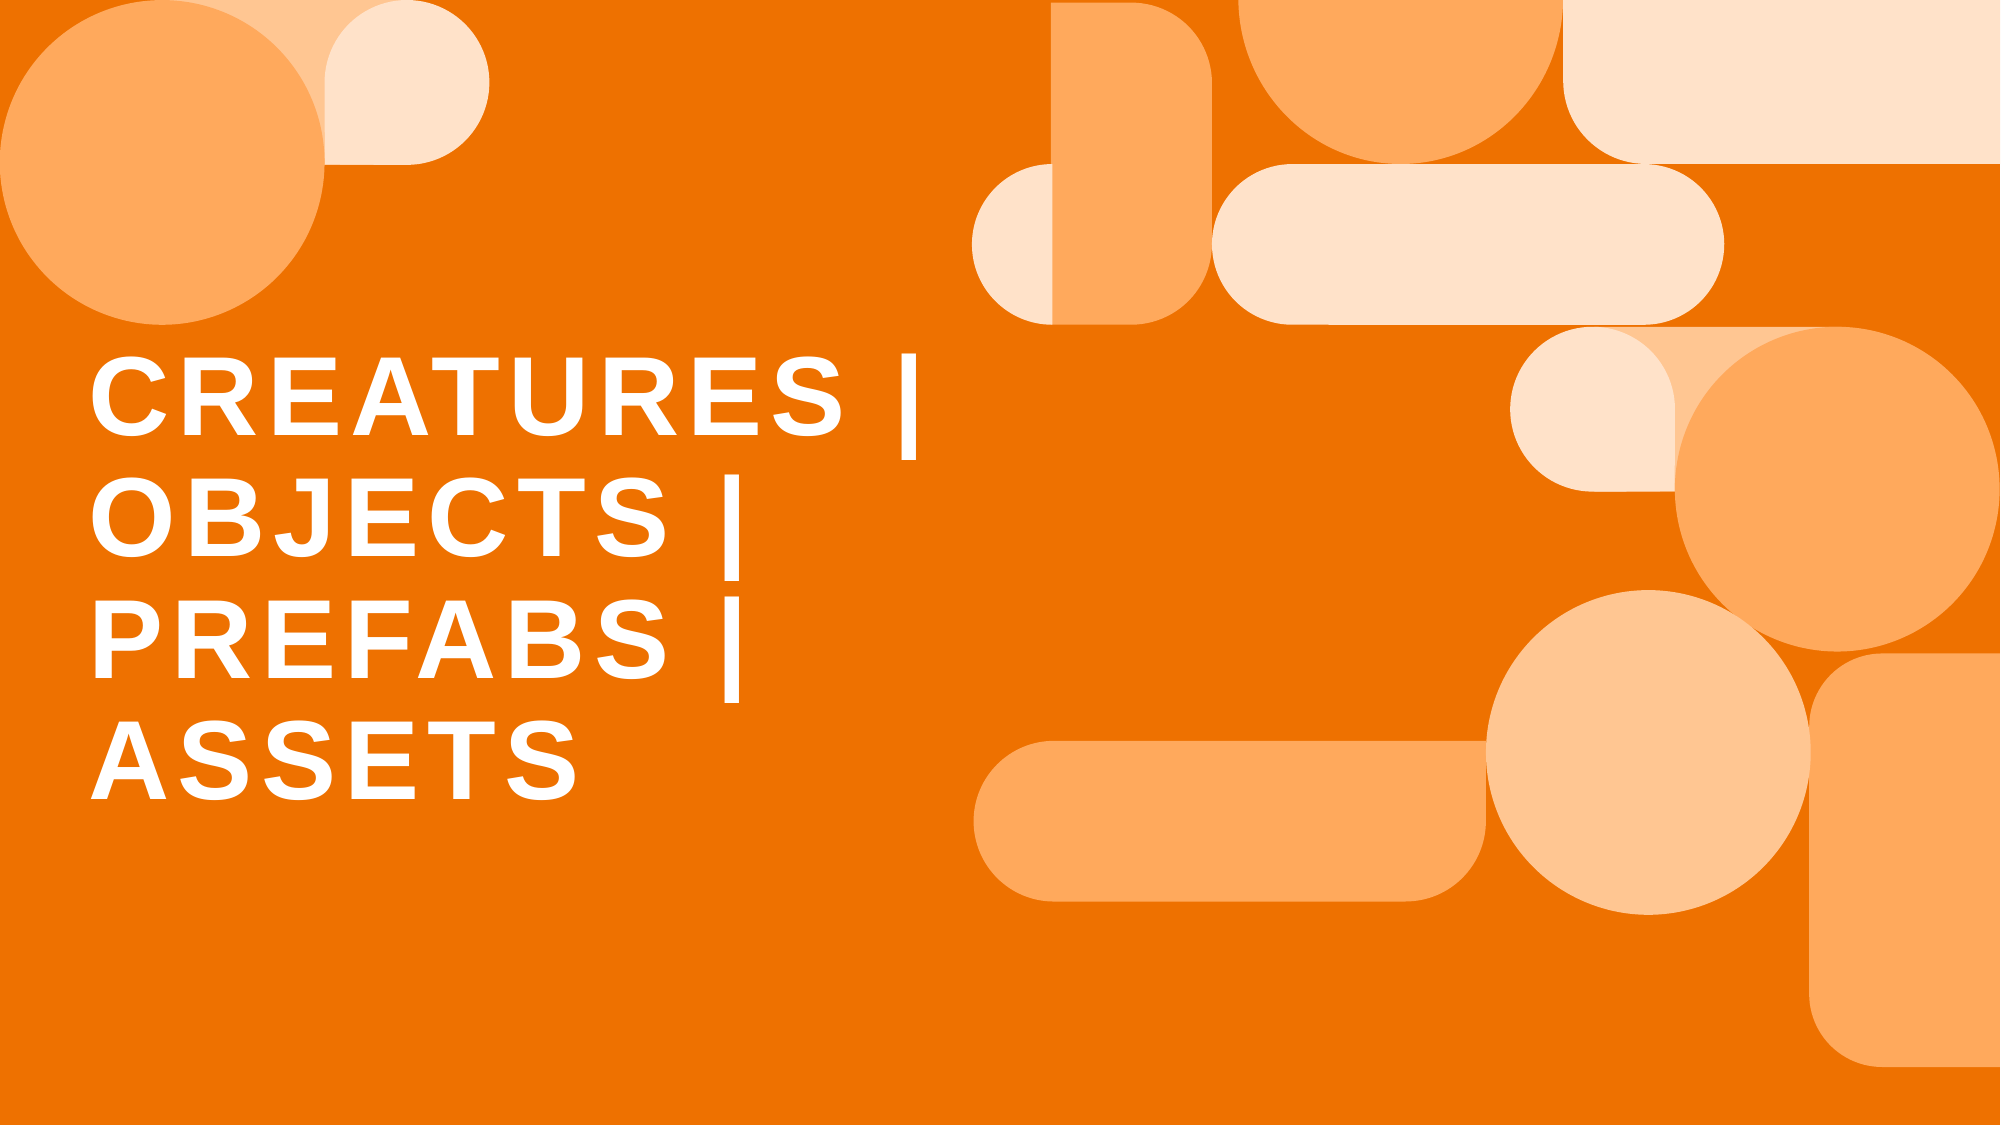

# Creatures | Objects | Prefabs | Assets